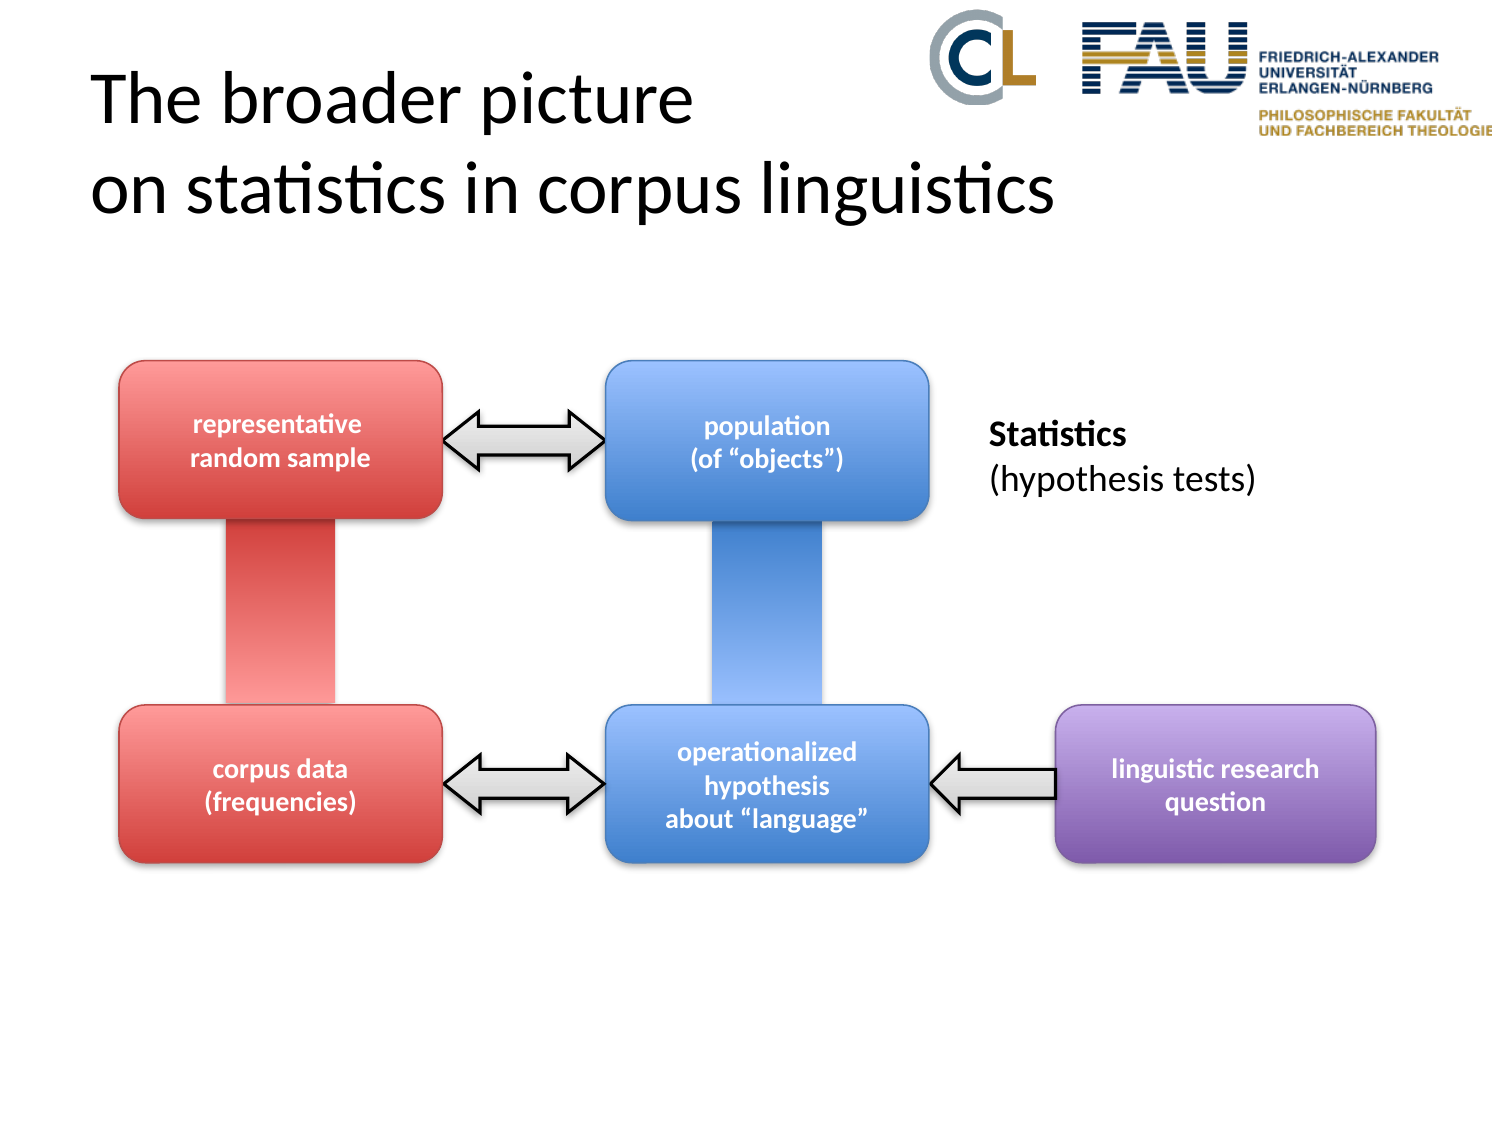

# The broader picture on statistics in corpus linguistics
representative
random sample
population
(of “objects”)

Statistics
(hypothesis tests)

corpus data
(frequencies)

operationalized
hypothesis
about “language”

linguistic research question